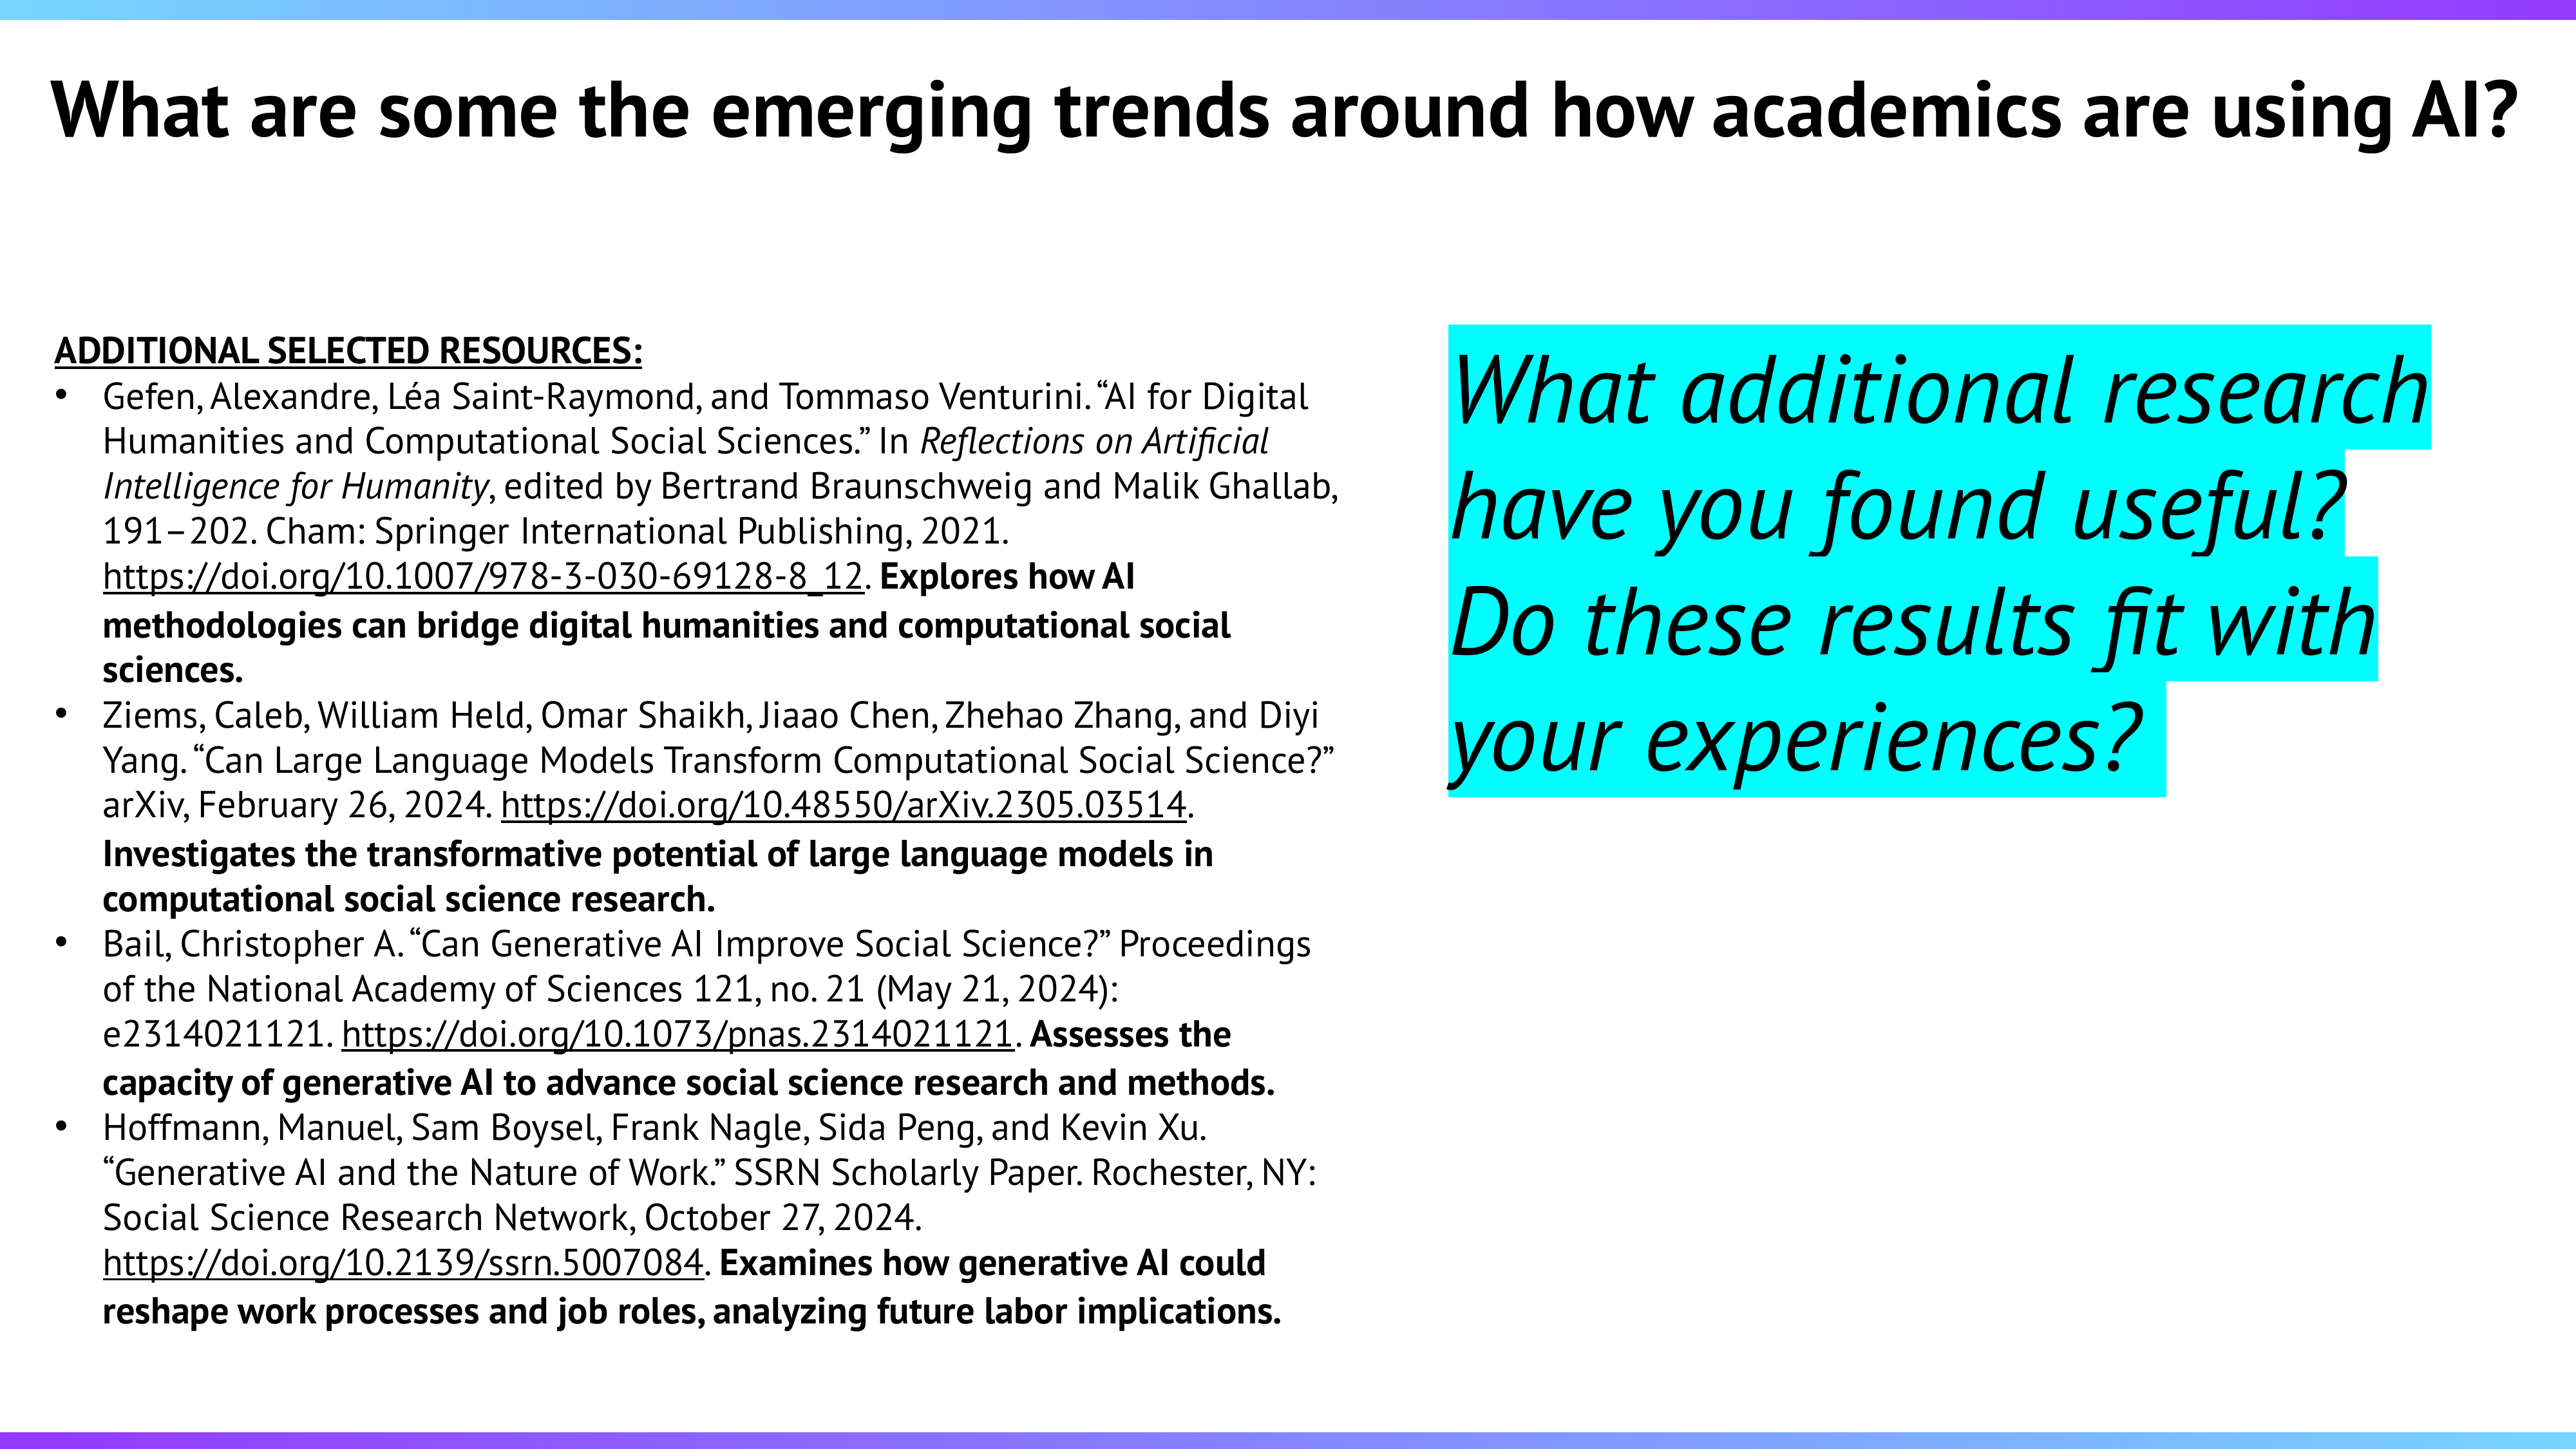

# What are some the emerging trends around how academics are using AI?
What additional research have you found useful? Do these results fit with your experiences?
ADDITIONAL SELECTED RESOURCES:
Gefen, Alexandre, Léa Saint-Raymond, and Tommaso Venturini. “AI for Digital Humanities and Computational Social Sciences.” In Reflections on Artificial Intelligence for Humanity, edited by Bertrand Braunschweig and Malik Ghallab, 191–202. Cham: Springer International Publishing, 2021. https://doi.org/10.1007/978-3-030-69128-8_12. Explores how AI methodologies can bridge digital humanities and computational social sciences.
Ziems, Caleb, William Held, Omar Shaikh, Jiaao Chen, Zhehao Zhang, and Diyi Yang. “Can Large Language Models Transform Computational Social Science?” arXiv, February 26, 2024. https://doi.org/10.48550/arXiv.2305.03514. Investigates the transformative potential of large language models in computational social science research.
Bail, Christopher A. “Can Generative AI Improve Social Science?” Proceedings of the National Academy of Sciences 121, no. 21 (May 21, 2024): e2314021121. https://doi.org/10.1073/pnas.2314021121. Assesses the capacity of generative AI to advance social science research and methods.
Hoffmann, Manuel, Sam Boysel, Frank Nagle, Sida Peng, and Kevin Xu. “Generative AI and the Nature of Work.” SSRN Scholarly Paper. Rochester, NY: Social Science Research Network, October 27, 2024. https://doi.org/10.2139/ssrn.5007084. Examines how generative AI could reshape work processes and job roles, analyzing future labor implications.